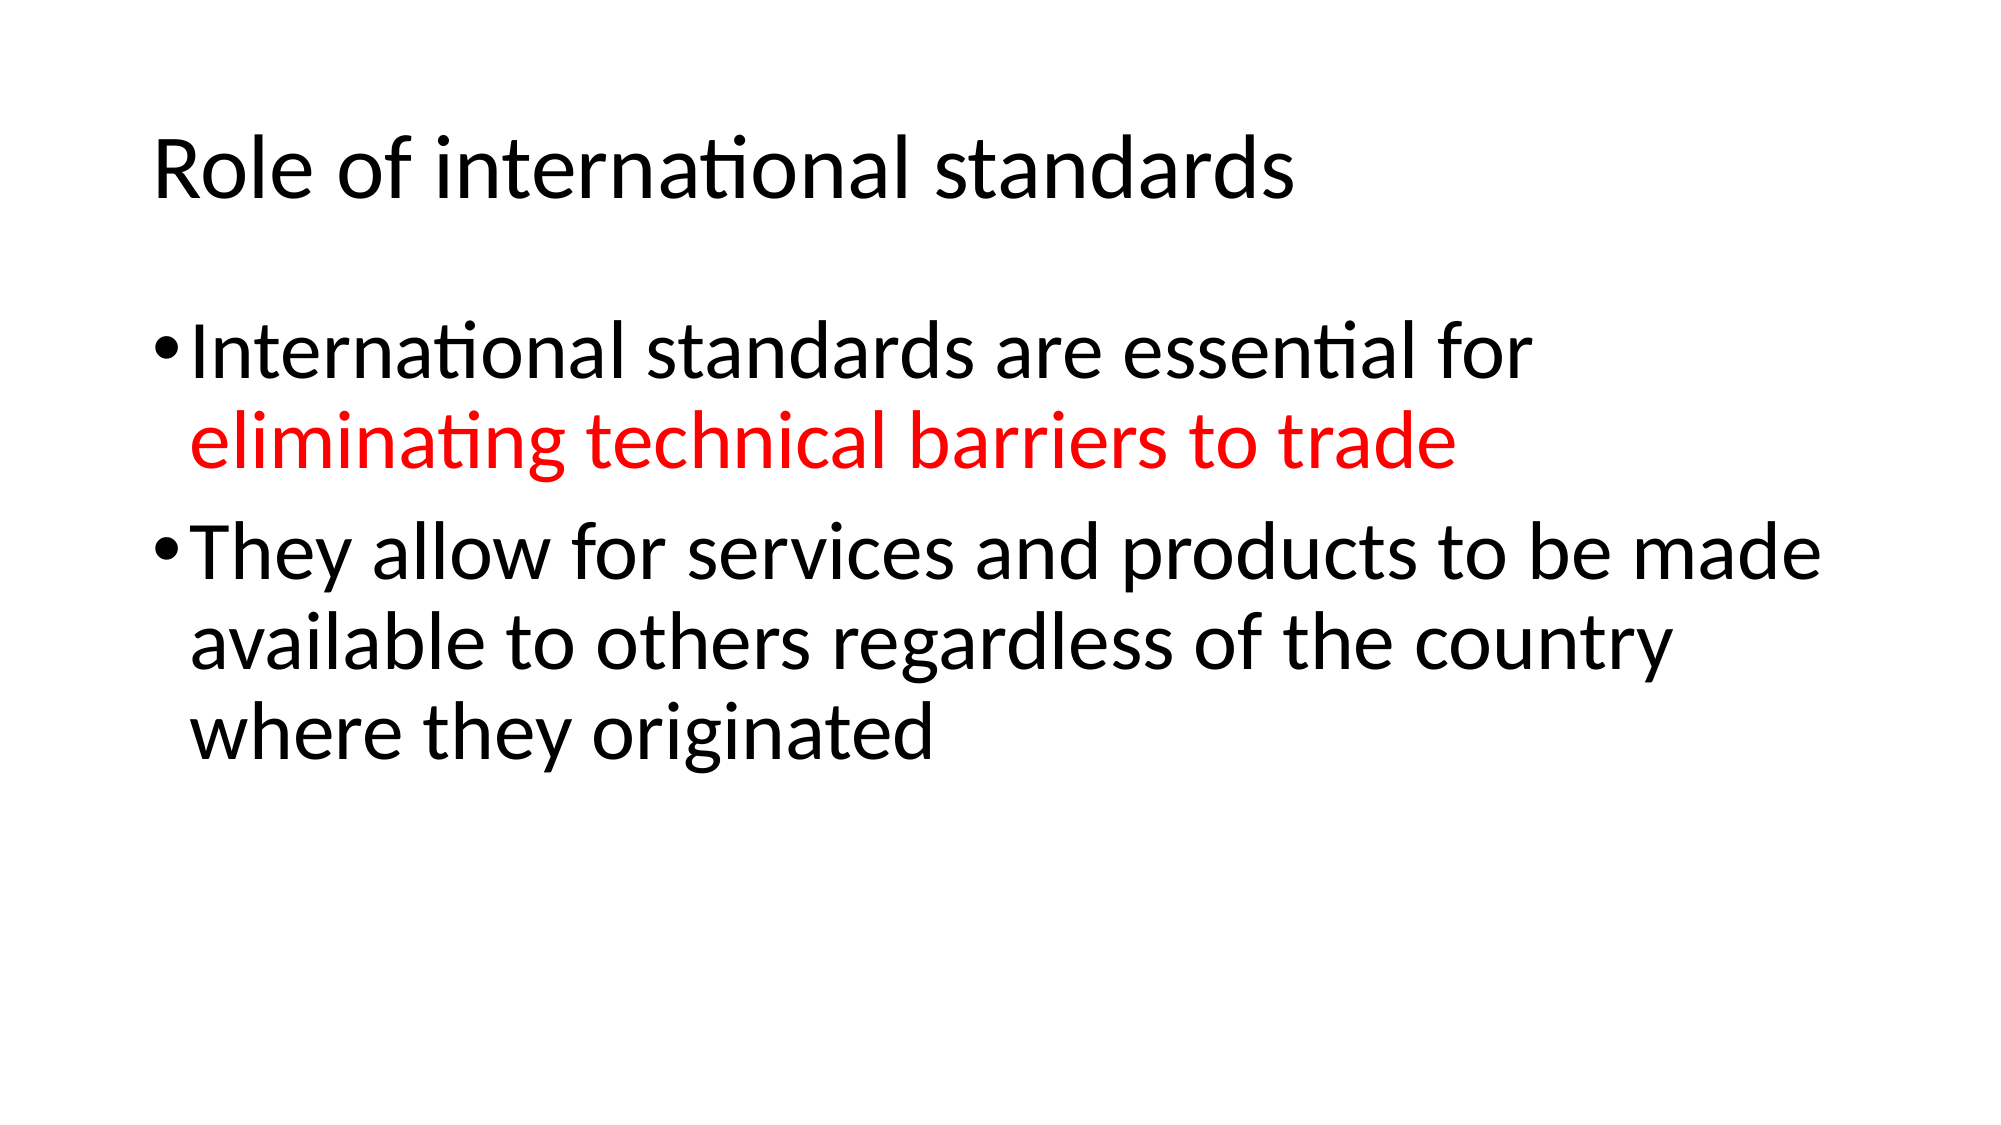

# Role of international standards
International standards are essential for eliminating technical barriers to trade
They allow for services and products to be made available to others regardless of the country where they originated